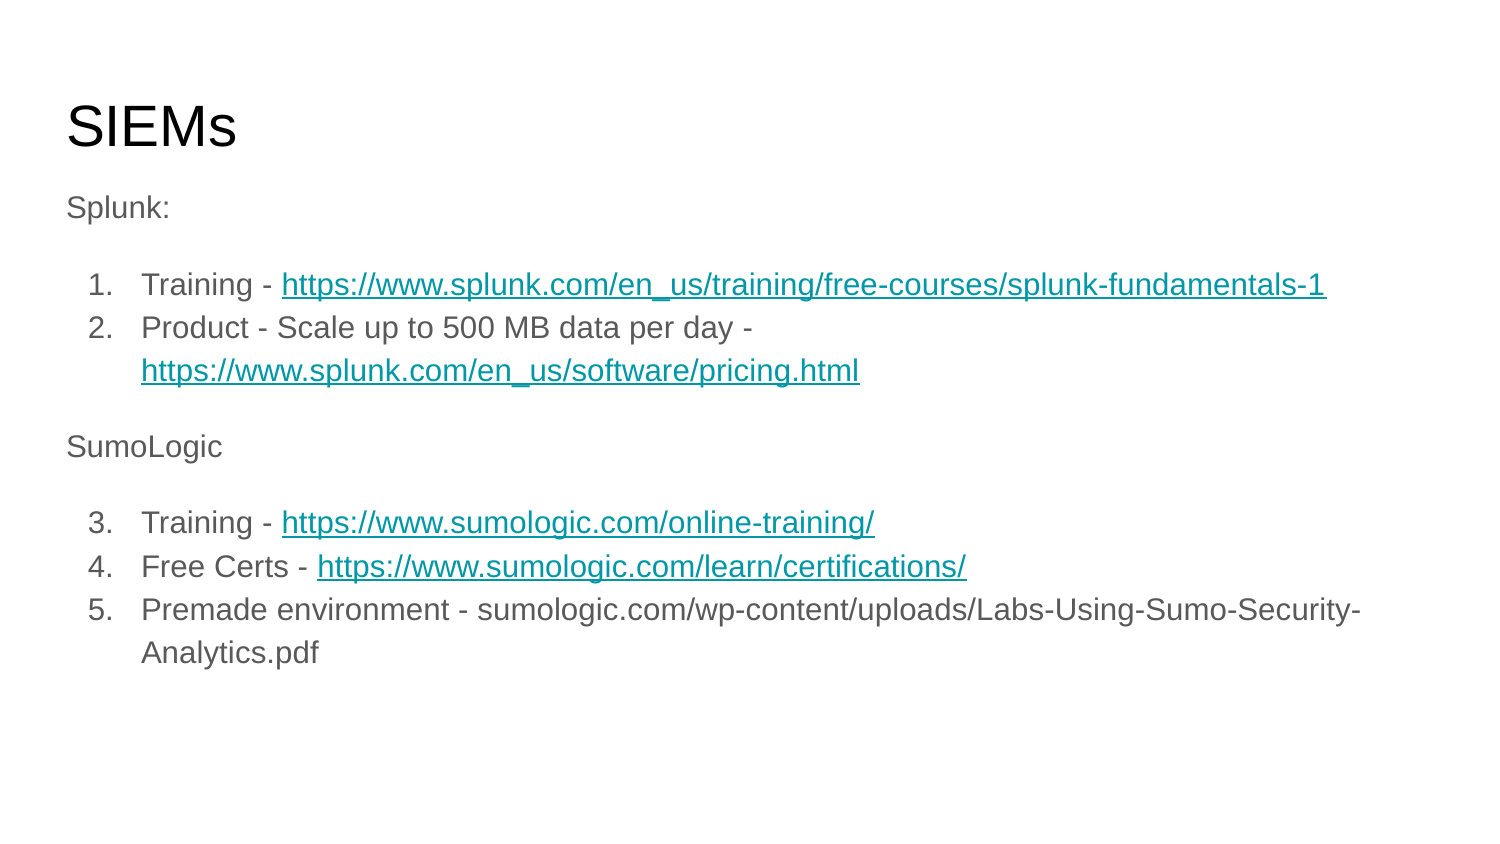

# SIEMs
Splunk:
Training - https://www.splunk.com/en_us/training/free-courses/splunk-fundamentals-1
Product - Scale up to 500 MB data per day - https://www.splunk.com/en_us/software/pricing.html
SumoLogic
Training - https://www.sumologic.com/online-training/
Free Certs - https://www.sumologic.com/learn/certifications/
Premade environment - sumologic.com/wp-content/uploads/Labs-Using-Sumo-Security-Analytics.pdf